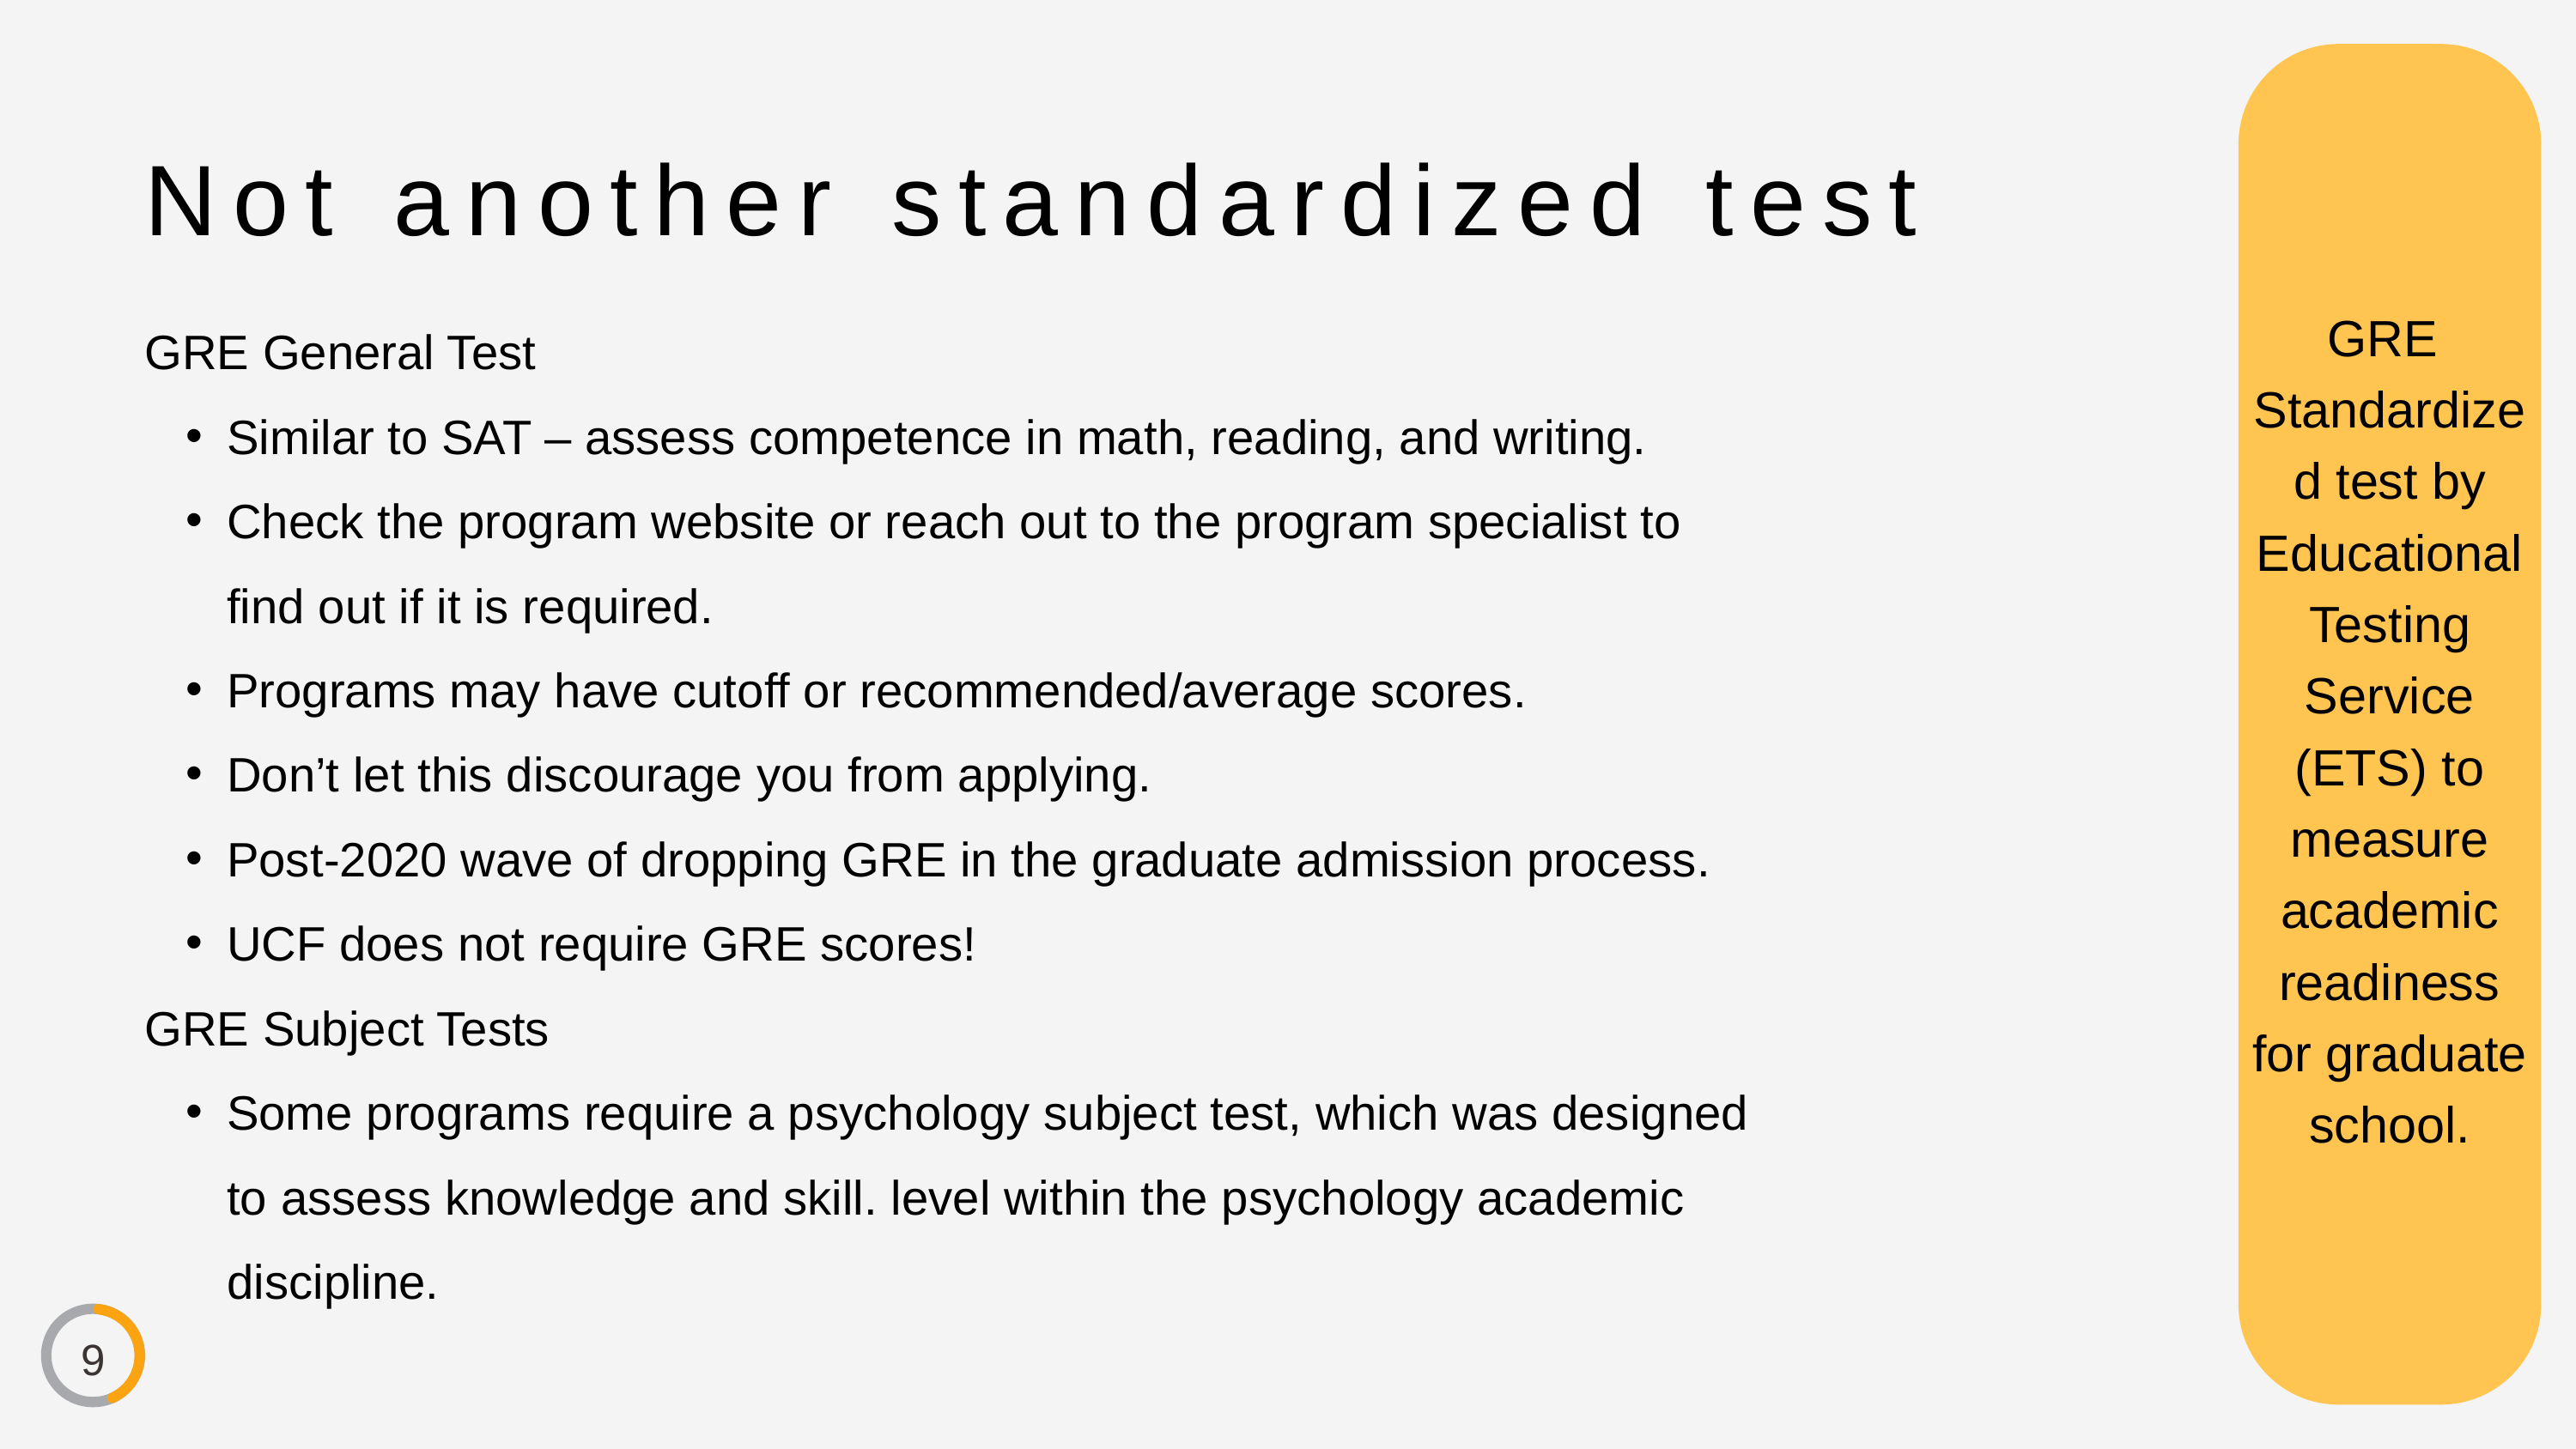

GRE  Standardized test by Educational Testing Service (ETS) to measure academic readiness for graduate school.
Not another standardized test
GRE General Test
Similar to SAT – assess competence in math, reading, and writing.
Check the program website or reach out to the program specialist to find out if it is required.
Programs may have cutoff or recommended/average scores.
Don’t let this discourage you from applying.
Post-2020 wave of dropping GRE in the graduate admission process.
UCF does not require GRE scores!
GRE Subject Tests
Some programs require a psychology subject test, which was designed to assess knowledge and skill. level within the psychology academic discipline.

9